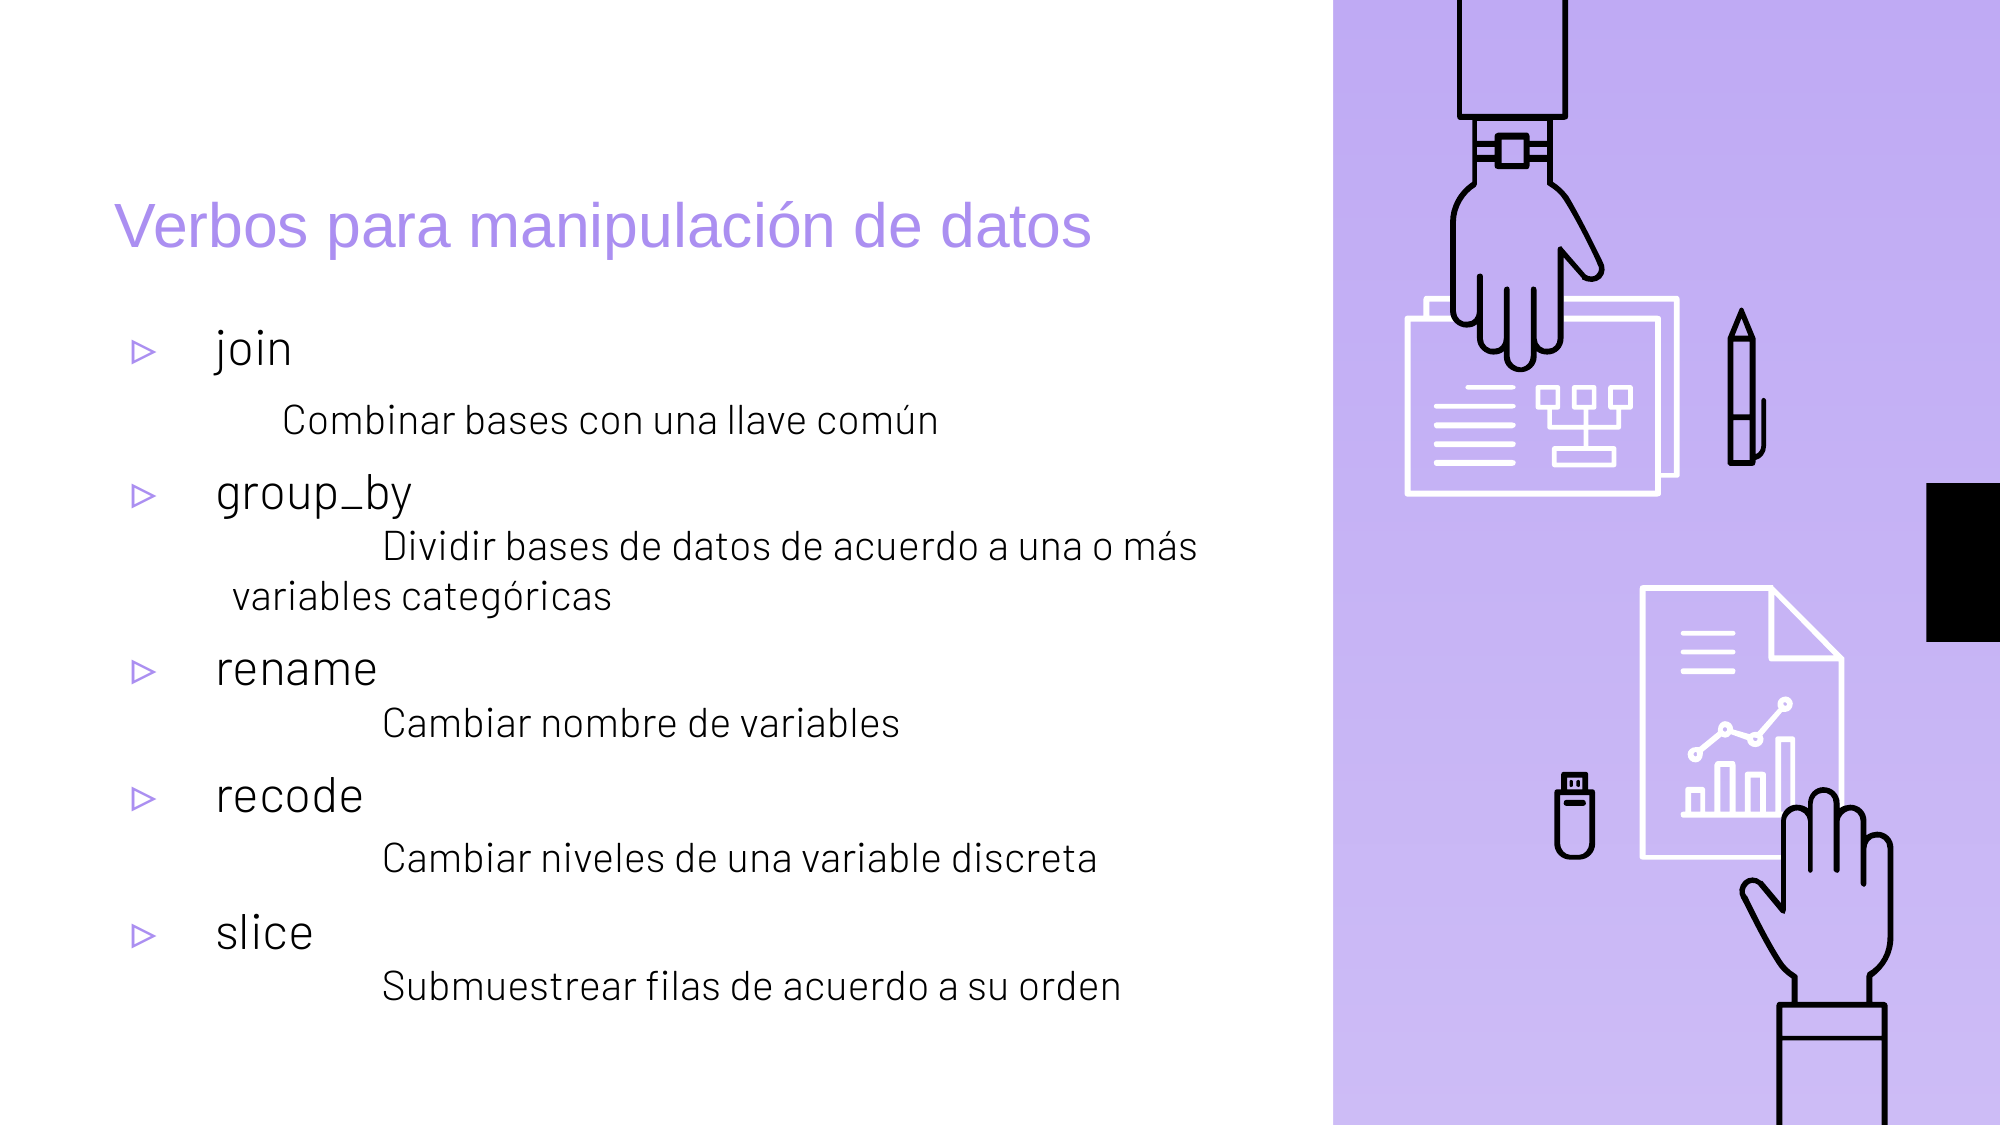

# Verbos para manipulación de datos
join
	Combinar bases con una llave común
group_by
	Dividir bases de datos de acuerdo a una o más variables categóricas
rename
	Cambiar nombre de variables
recode
	Cambiar niveles de una variable discreta
slice
	Submuestrear filas de acuerdo a su orden